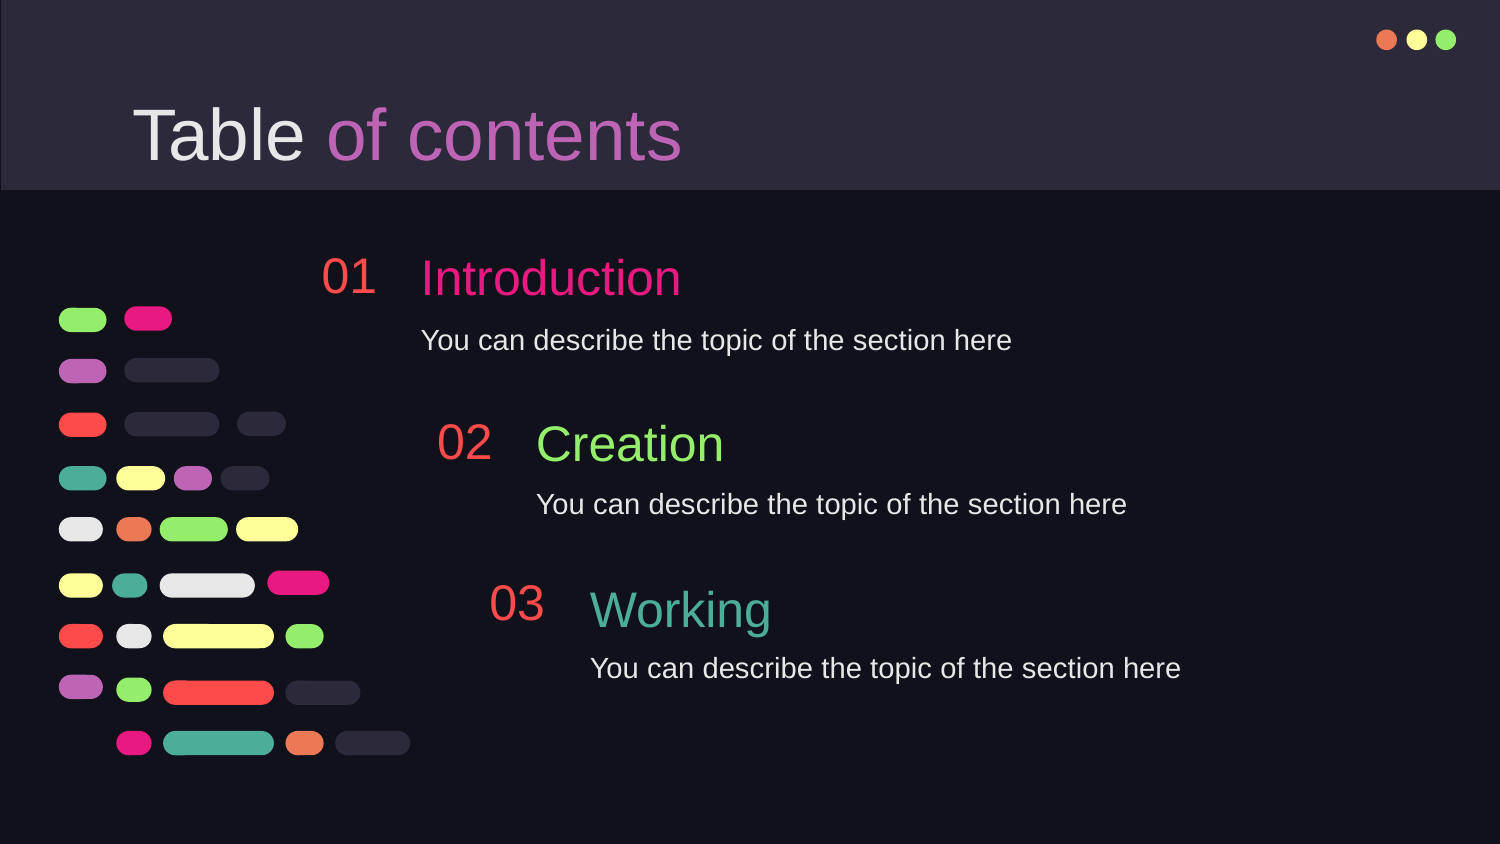

# Table of contents
01
Introduction
You can describe the topic of the section here

02
Creation
You can describe the topic of the section here
03
Working
You can describe the topic of the section here